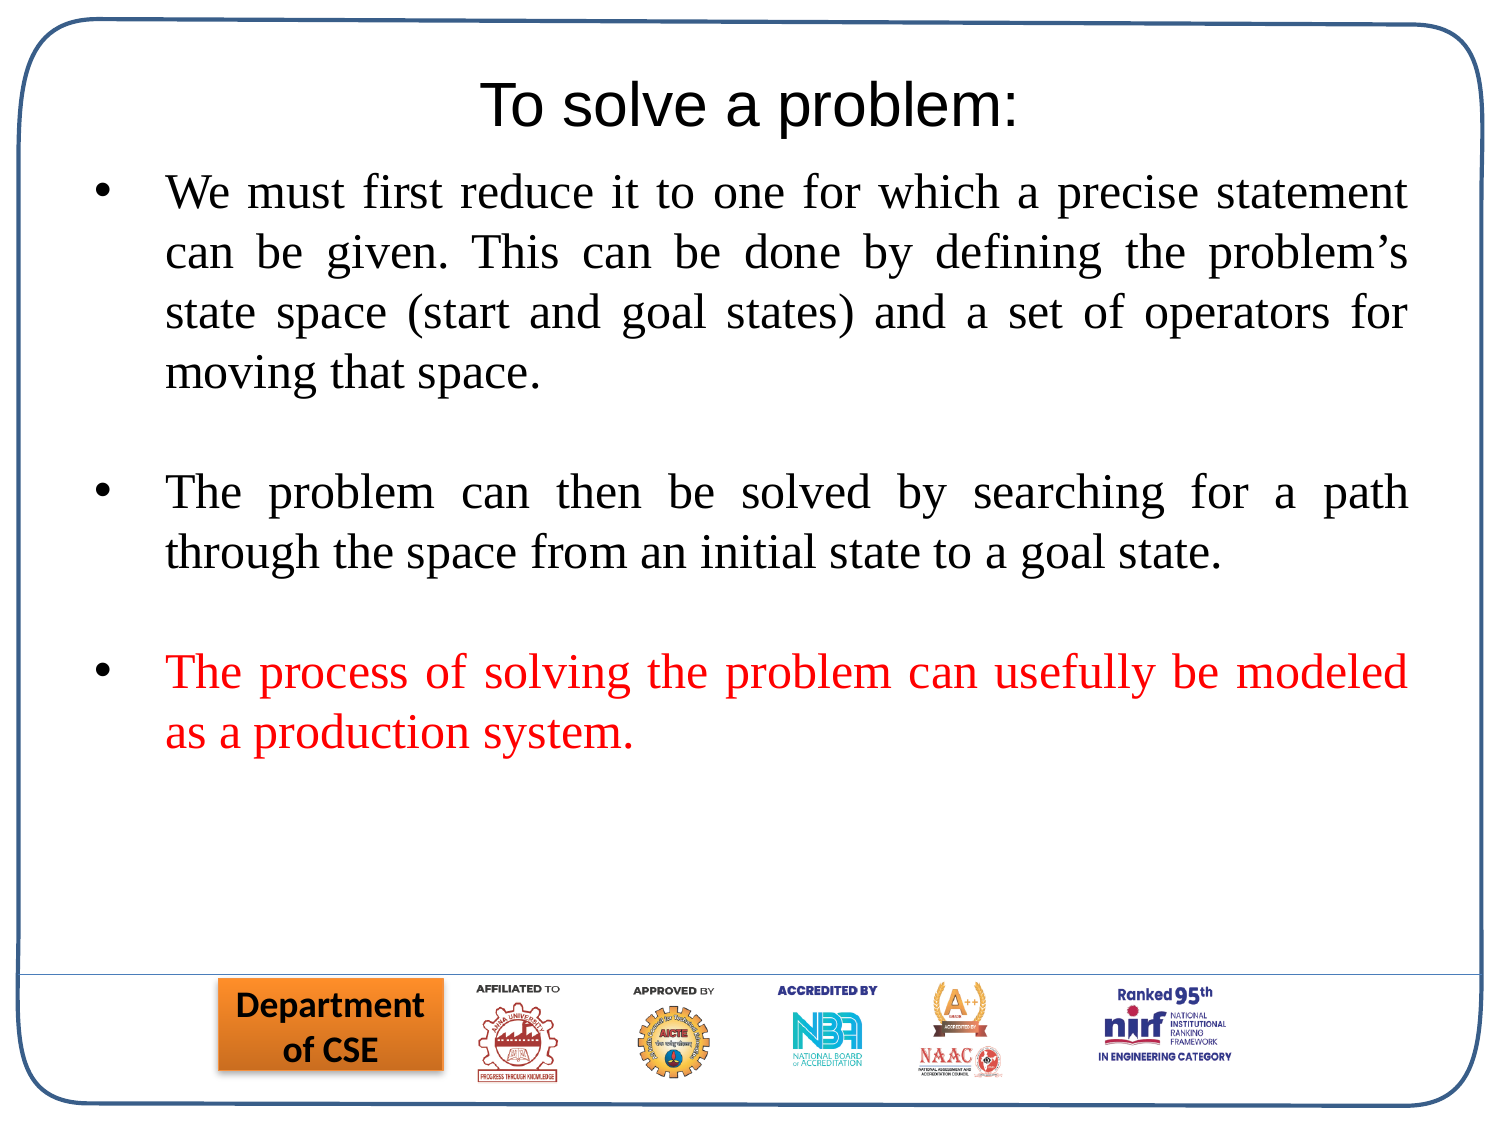

# To solve a problem:
We must first reduce it to one for which a precise statement can be given. This can be done by defining the problem’s state space (start and goal states) and a set of operators for moving that space.

The problem can then be solved by searching for a path through the space from an initial state to a goal state.

The process of solving the problem can usefully be modeled as a production system.